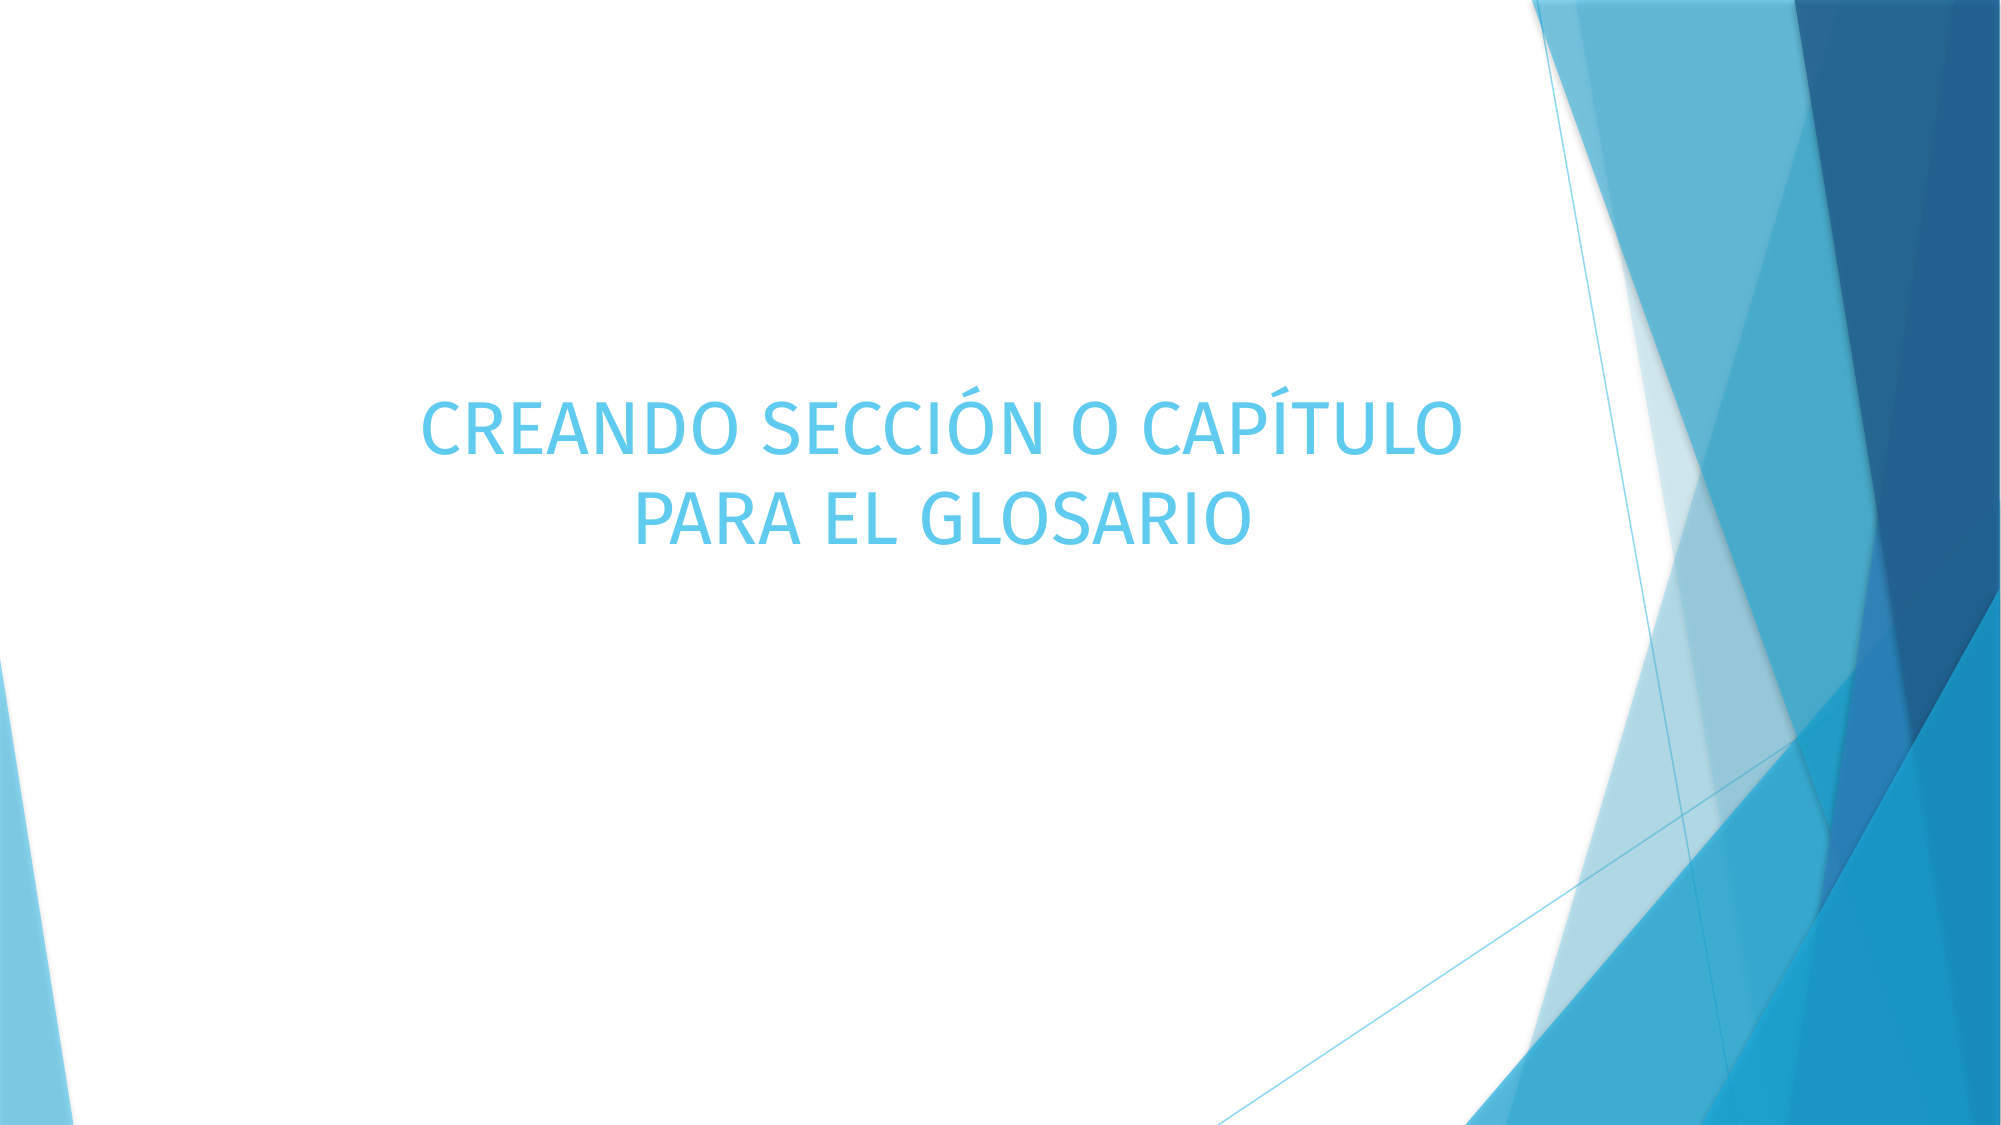

# CREANDO SECCIÓN O CAPÍTULO PARA EL GLOSARIO